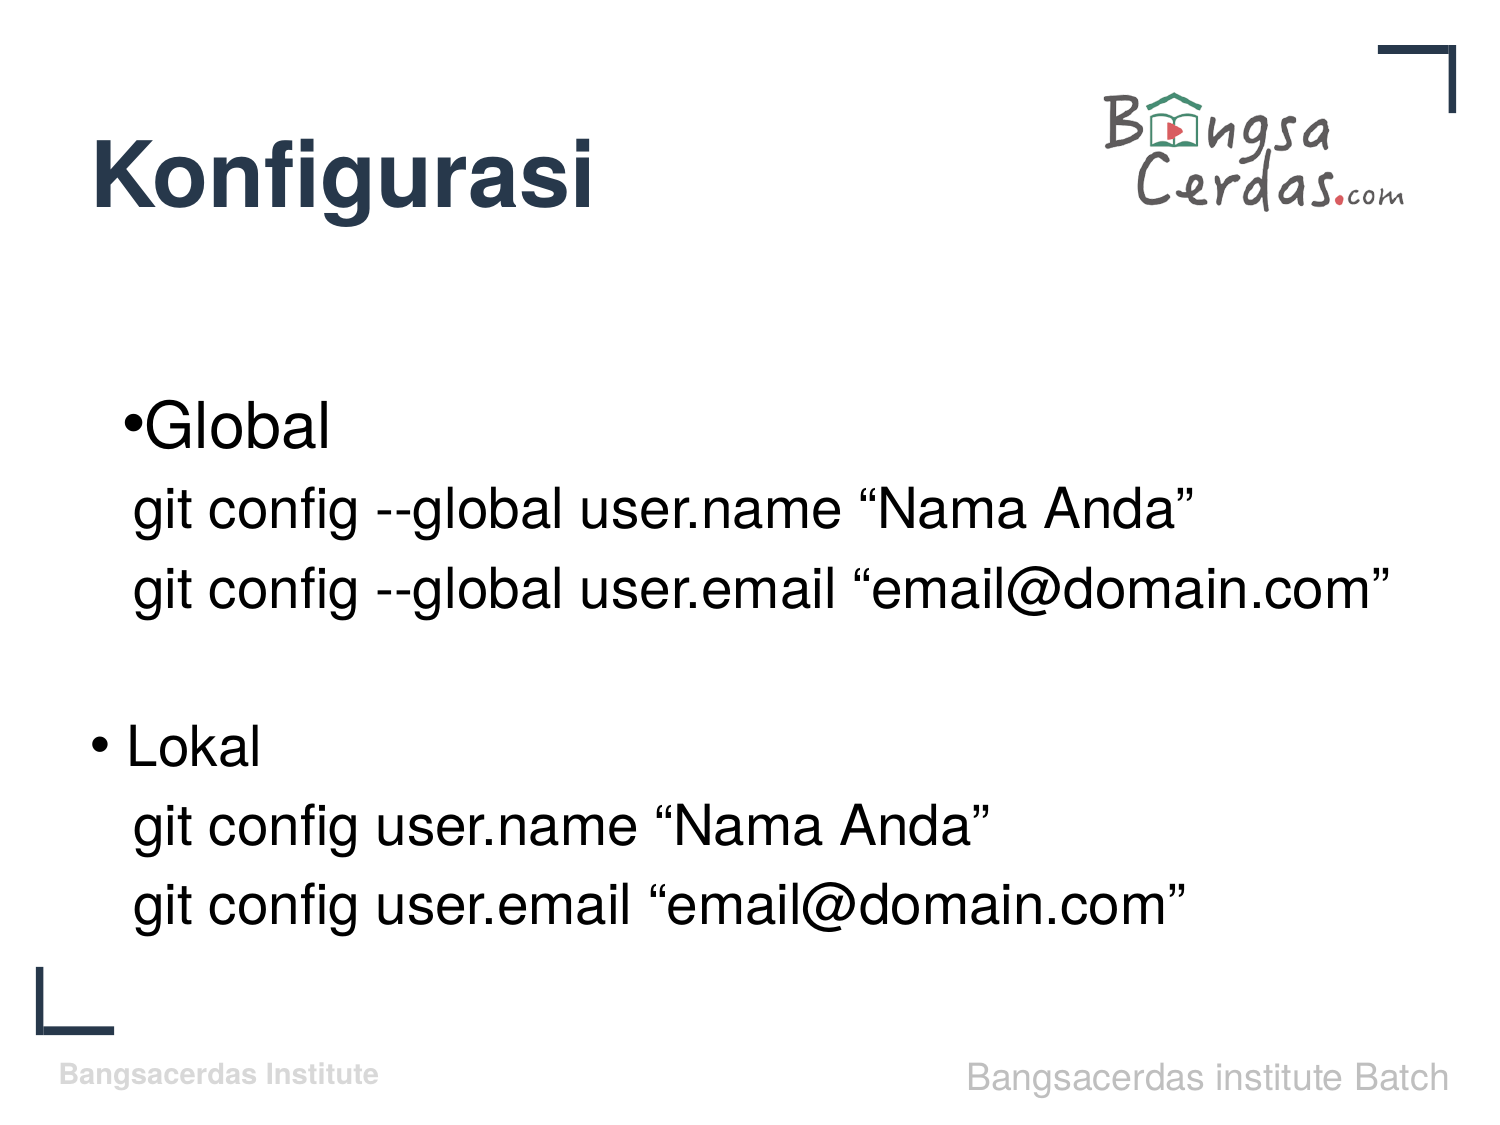

# Konfigurasi
Global
git config --global user.name “Nama Anda”
git config --global user.email “email@domain.com”

Lokal
git config user.name “Nama Anda”
git config user.email “email@domain.com”